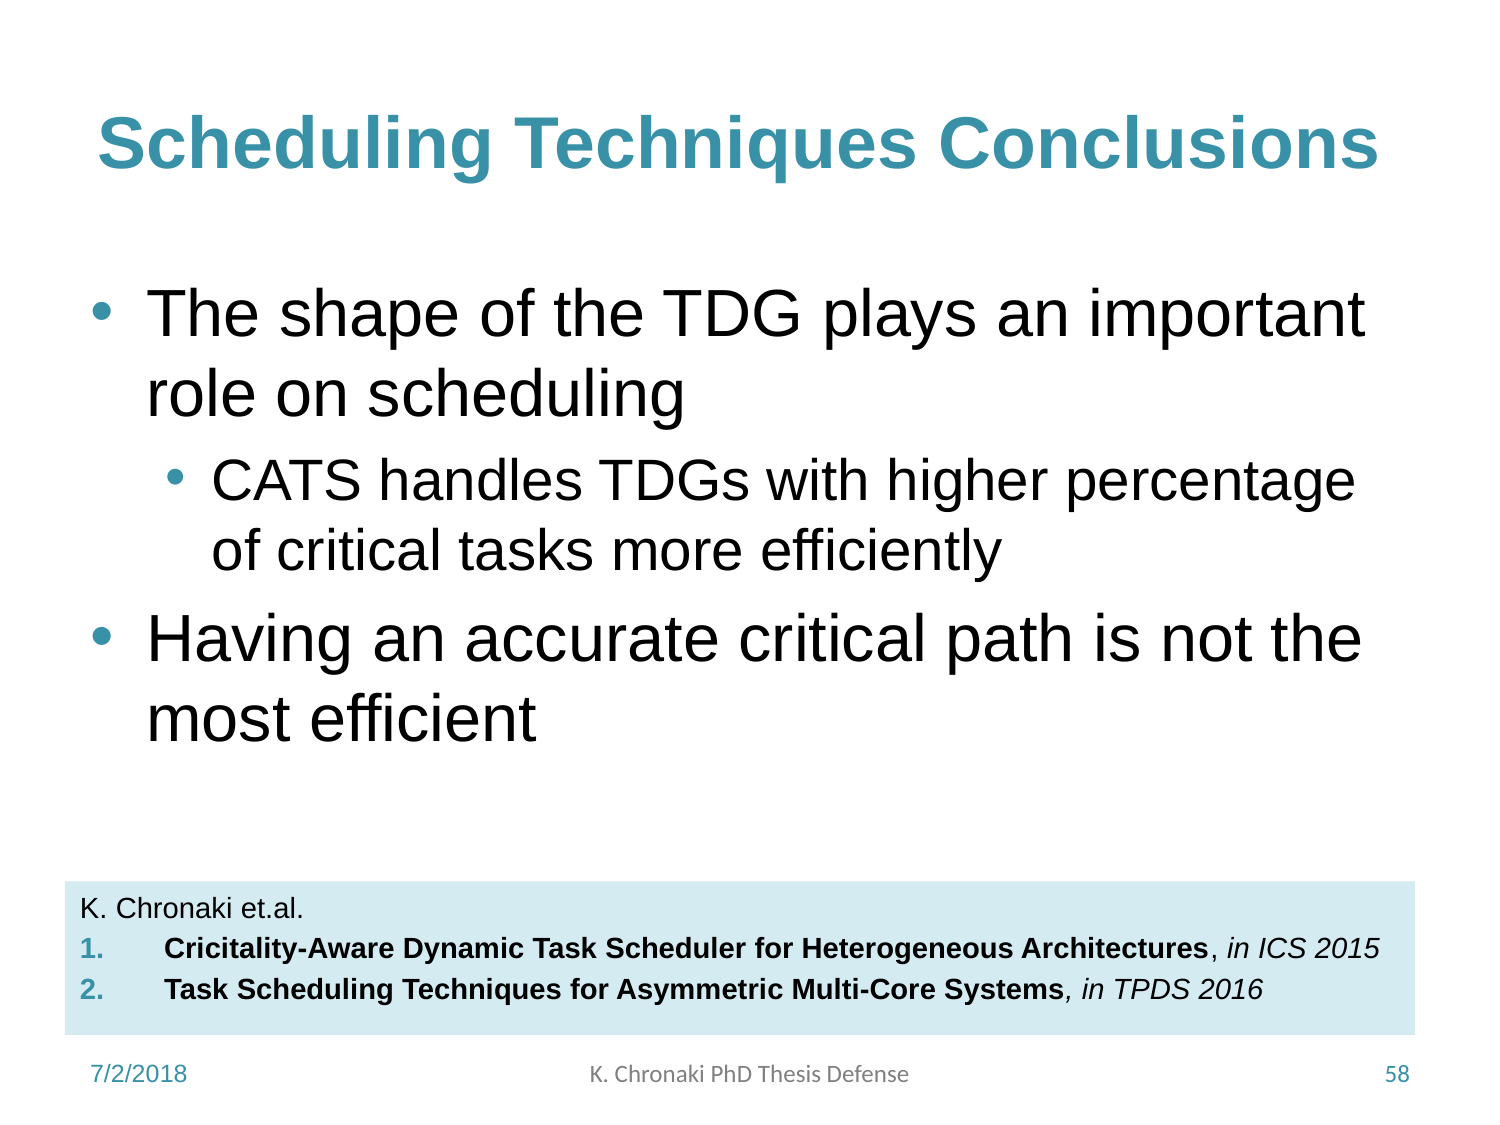

# Scheduling Techniques Conclusions
The shape of the TDG plays an important role on scheduling
CATS handles TDGs with higher percentage of critical tasks more efficiently
Having an accurate critical path is not the most efficient

K. Chronaki et.al.
Cricitality-Aware Dynamic Task Scheduler for Heterogeneous Architectures, in ICS 2015
Task Scheduling Techniques for Asymmetric Multi-Core Systems, in TPDS 2016
7/2/2018
K. Chronaki PhD Thesis Defense
58